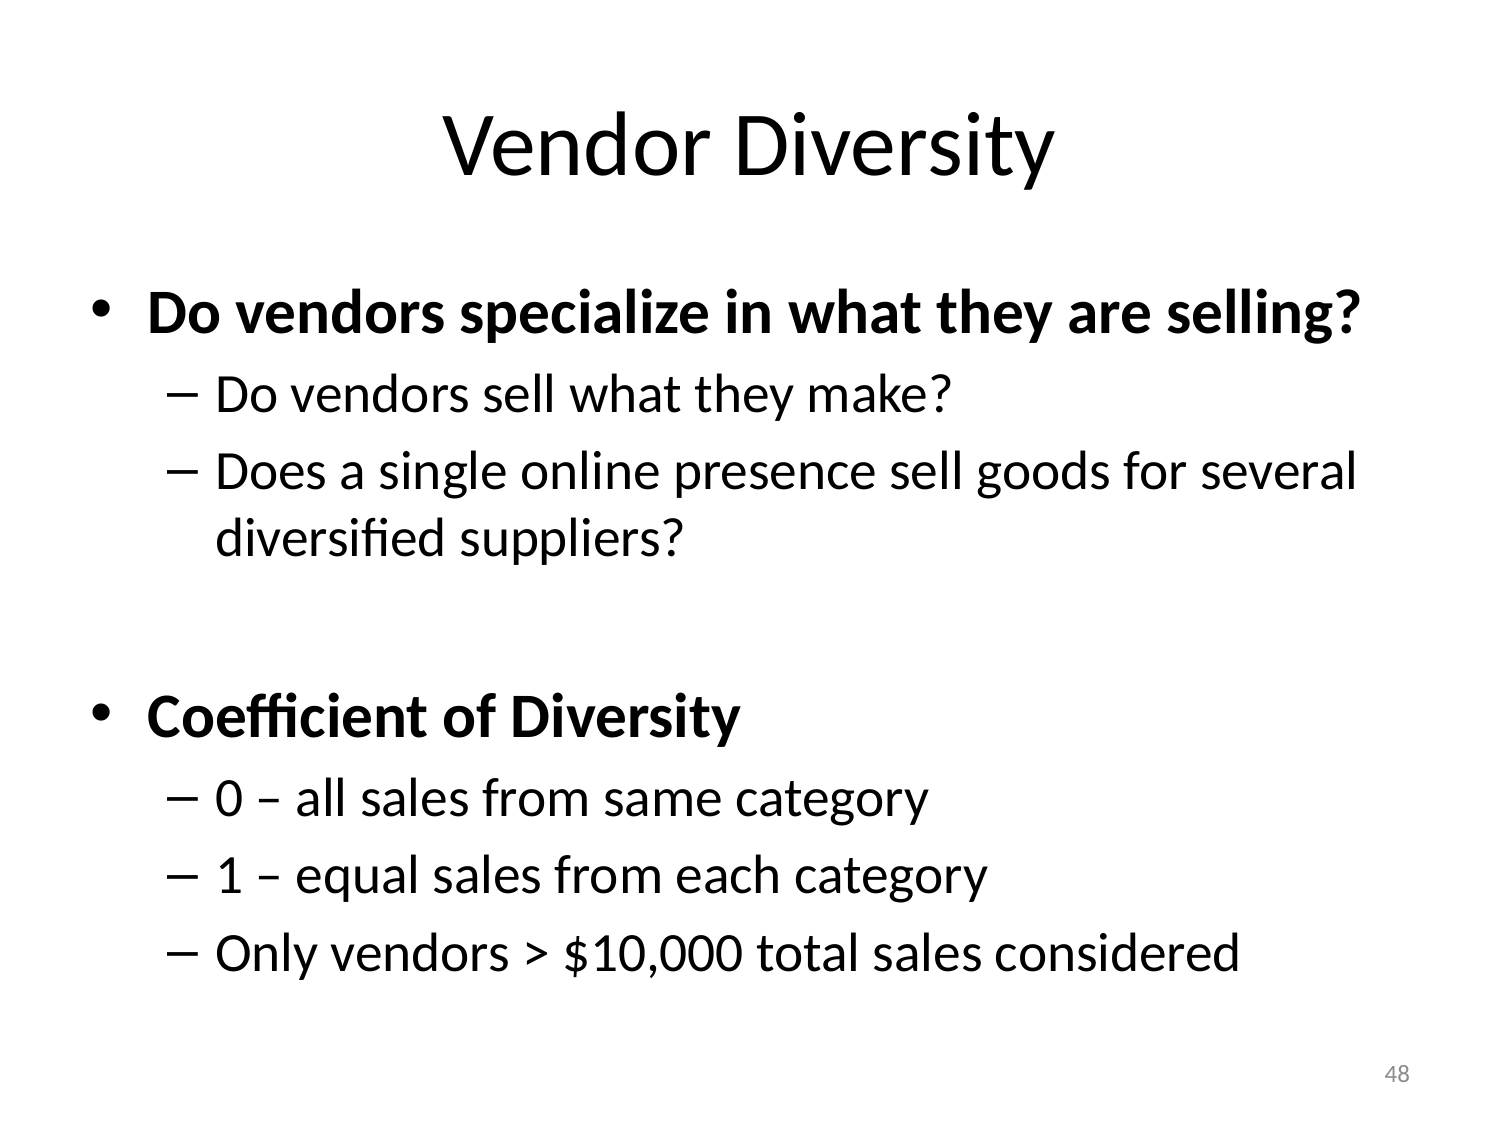

# Vendor Diversity
Do vendors specialize in what they are selling?
Do vendors sell what they make?
Does a single online presence sell goods for several diversified suppliers?

Coefficient of Diversity
0 – all sales from same category
1 – equal sales from each category
Only vendors > $10,000 total sales considered
48